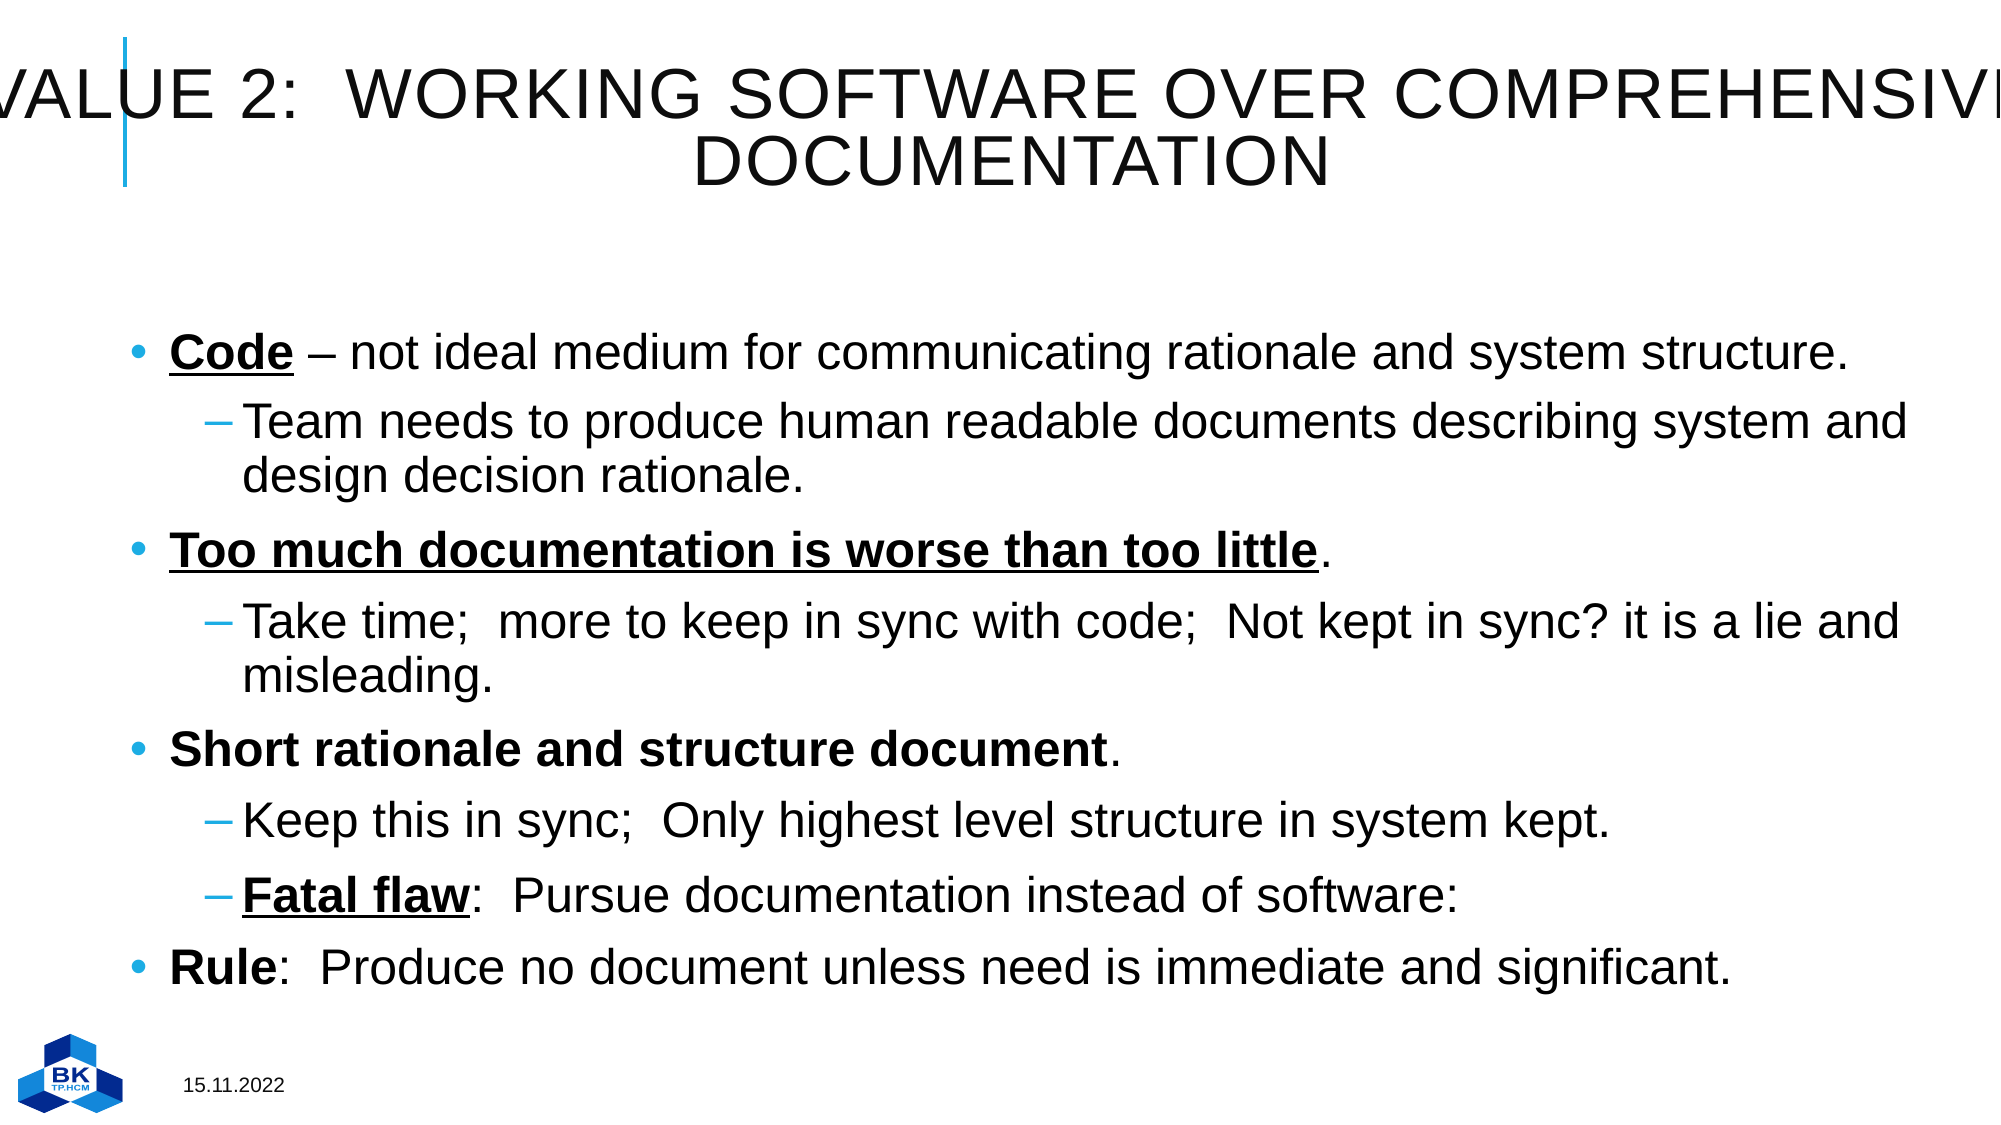

# Value 2:  Working Software over Comprehensive Documentation
Code – not ideal medium for communicating rationale and system structure.
Team needs to produce human readable documents describing system and design decision rationale.
Too much documentation is worse than too little.
Take time;  more to keep in sync with code;  Not kept in sync? it is a lie and misleading.
Short rationale and structure document.
Keep this in sync;  Only highest level structure in system kept.
Fatal flaw:  Pursue documentation instead of software:
Rule:  Produce no document unless need is immediate and significant.
15.11.2022